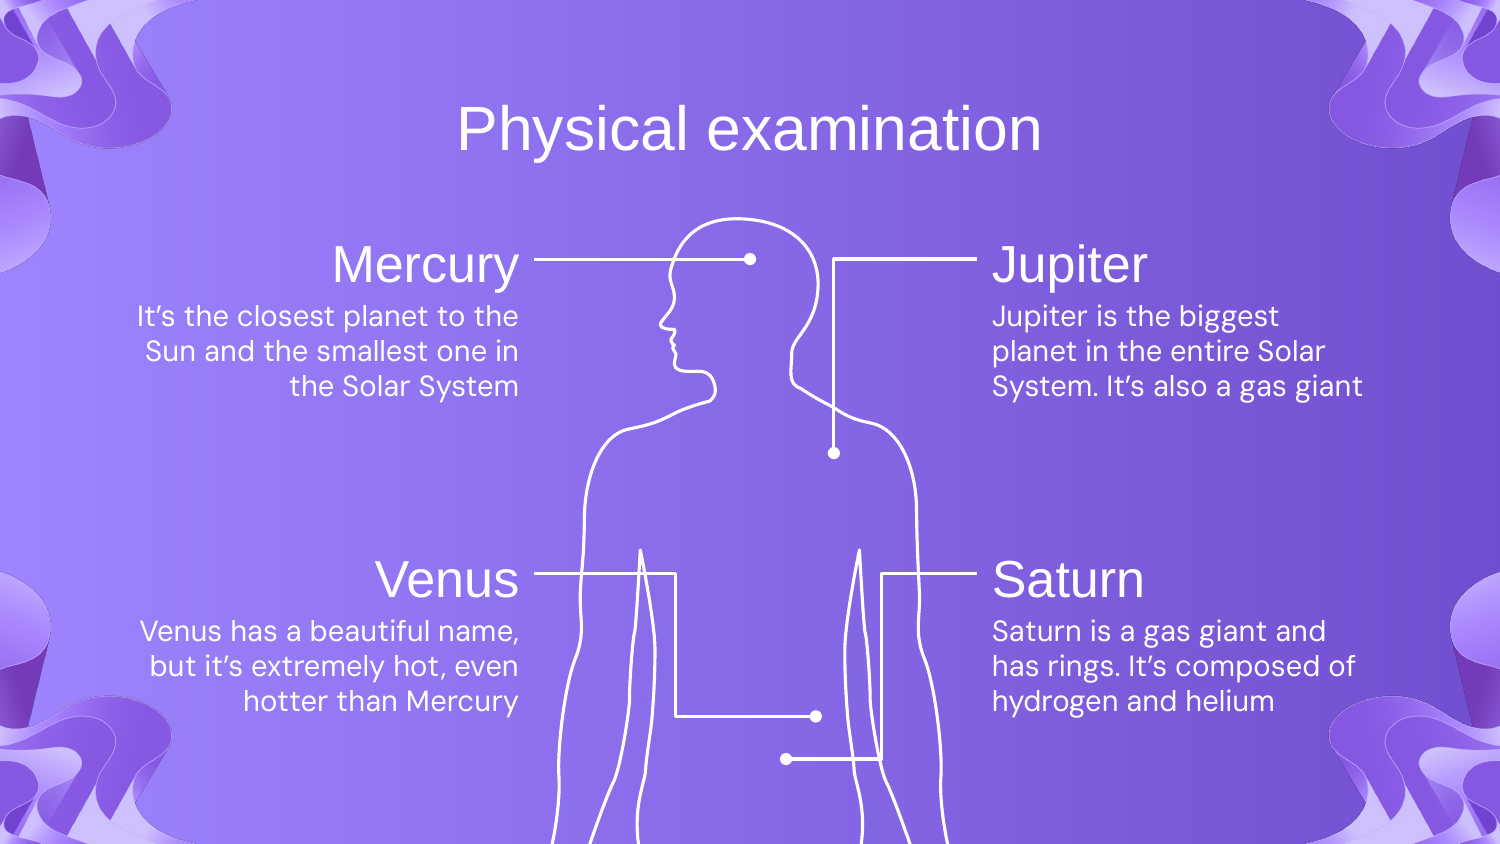

# Physical examination
Mercury
Jupiter

It’s the closest planet to the Sun and the smallest one in the Solar System
Jupiter is the biggest planet in the entire Solar System. It’s also a gas giant
Venus
Saturn
Venus has a beautiful name, but it’s extremely hot, even hotter than Mercury
Saturn is a gas giant and has rings. It’s composed of hydrogen and helium